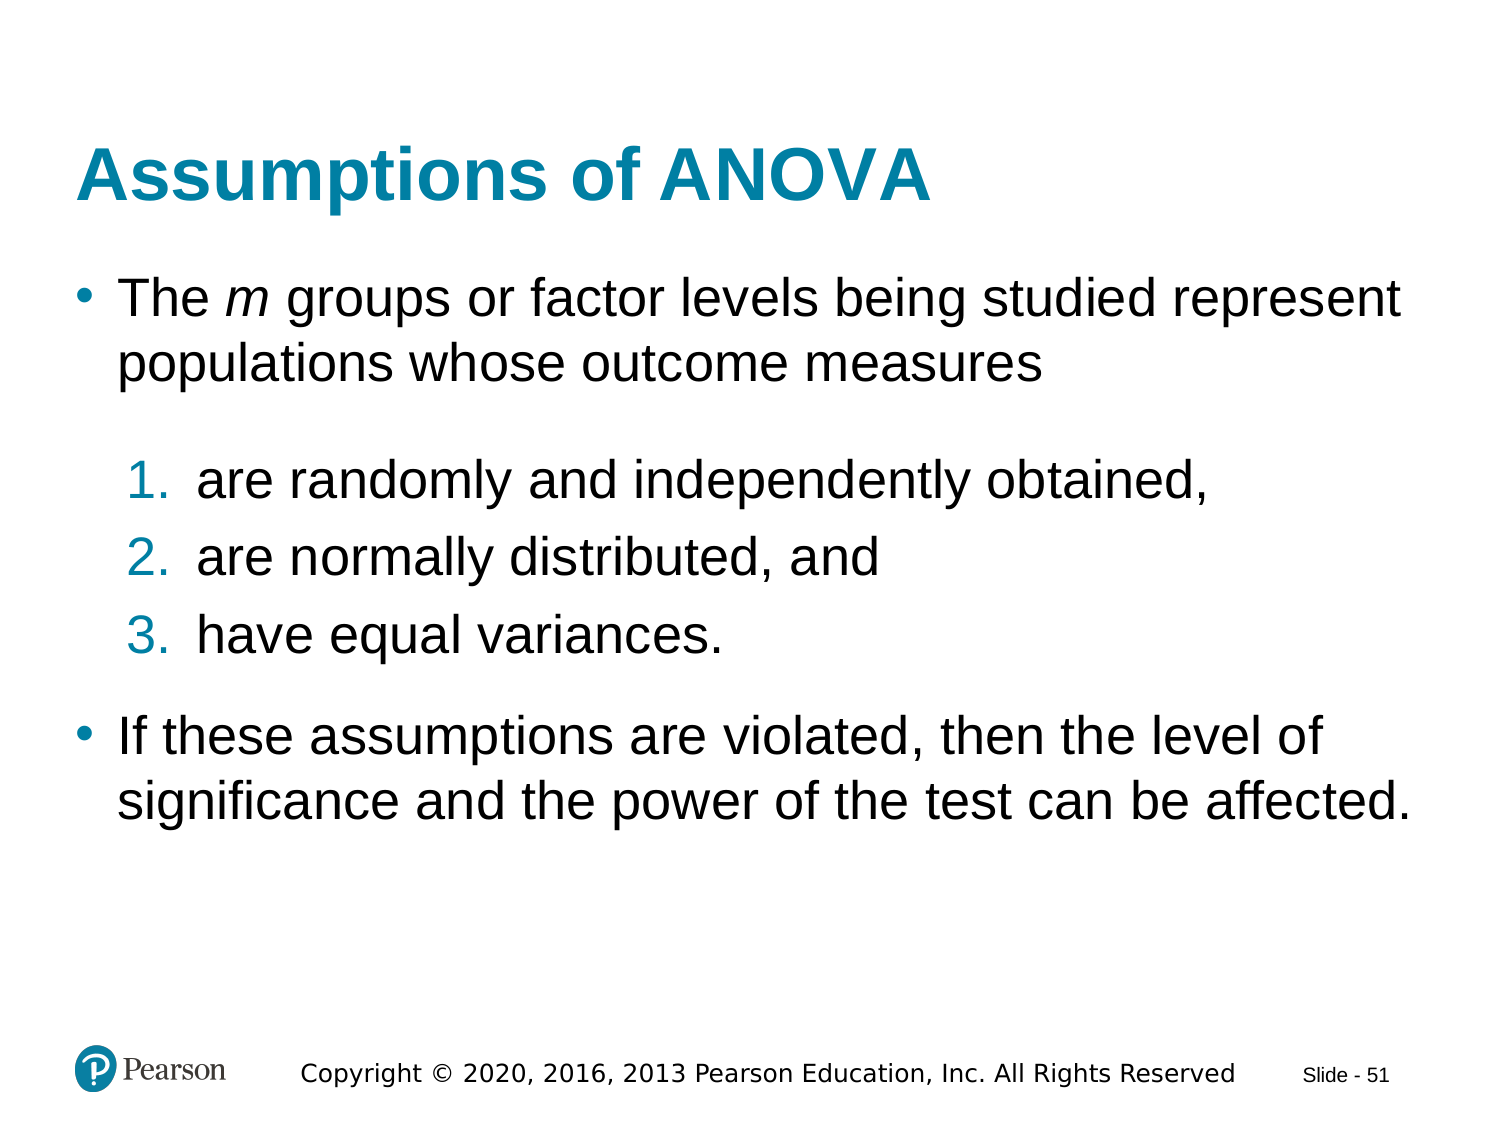

# Assumptions of A N O V A
The m groups or factor levels being studied represent populations whose outcome measures
are randomly and independently obtained,
are normally distributed, and
have equal variances.
If these assumptions are violated, then the level of significance and the power of the test can be affected.